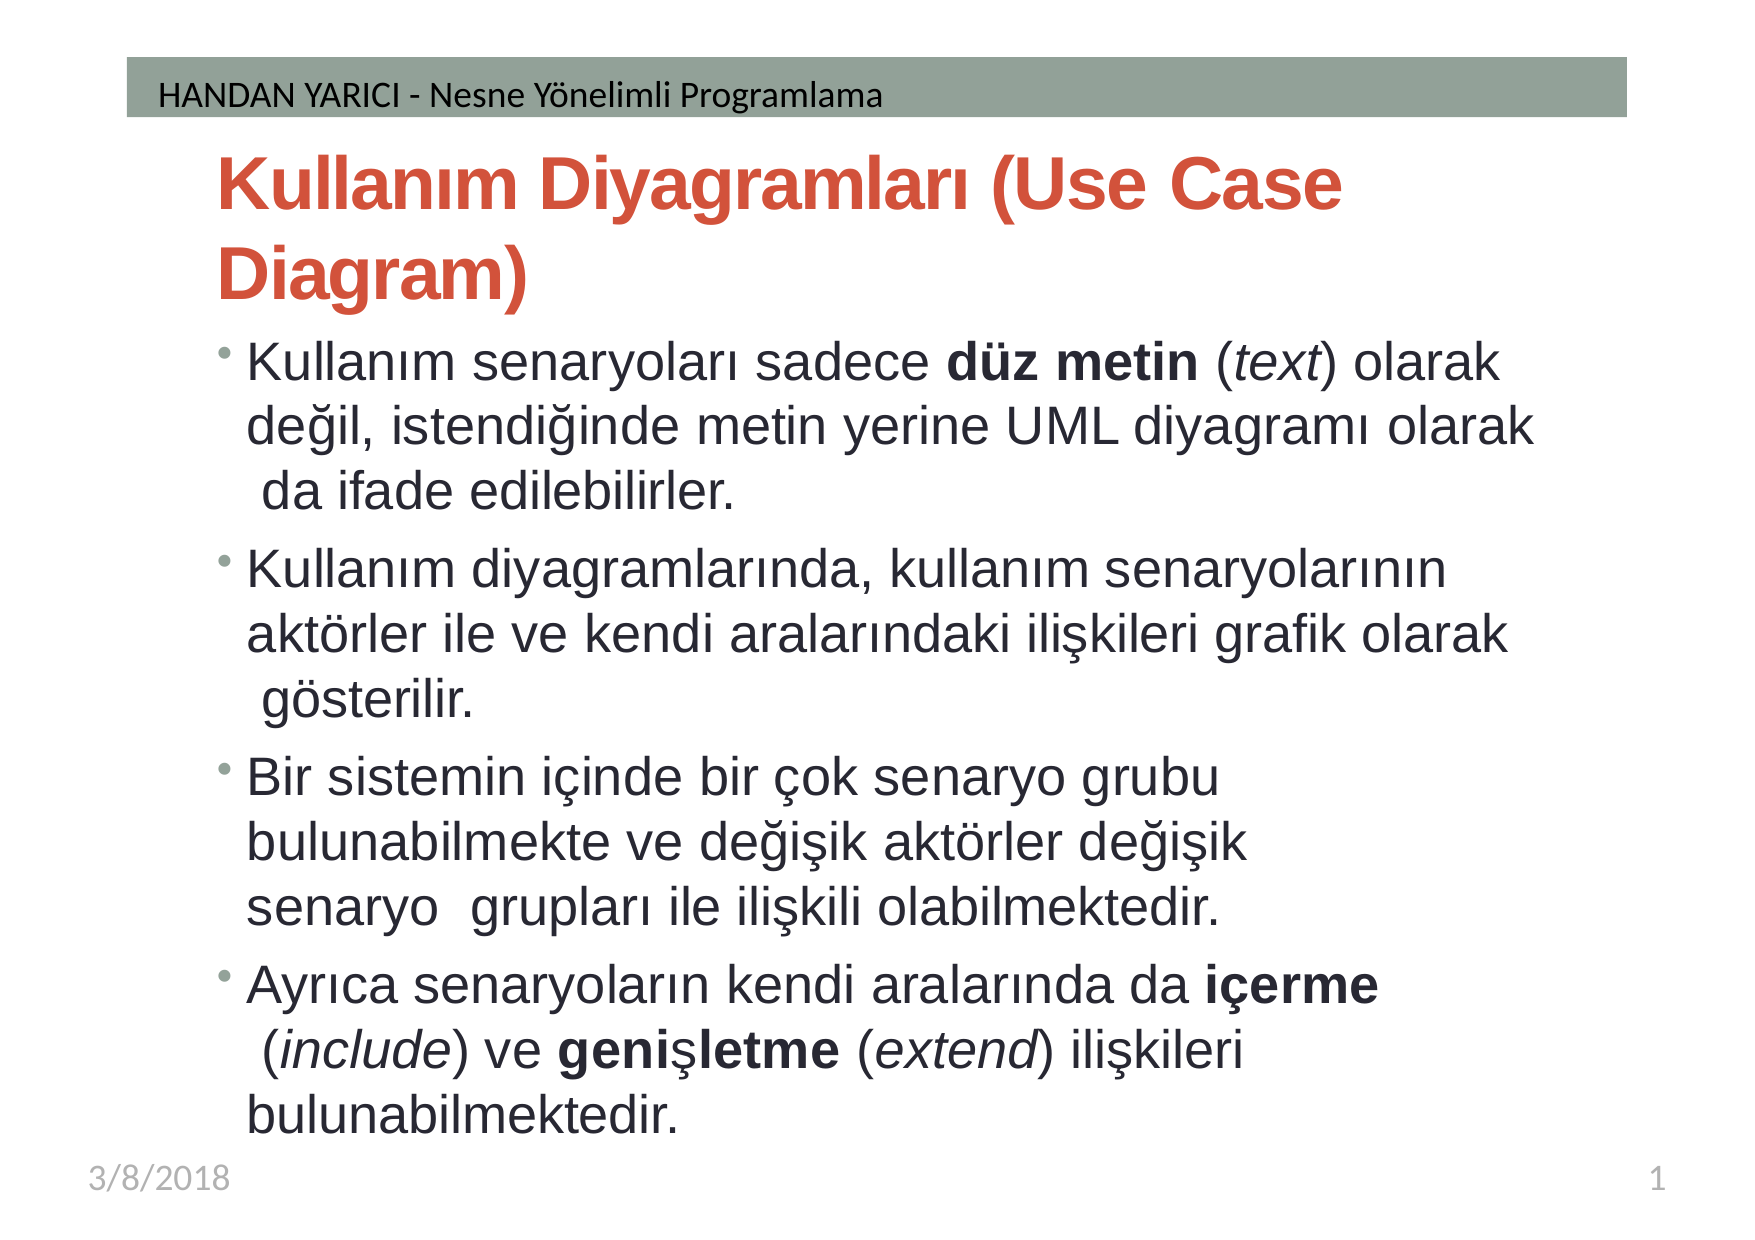

HANDAN YARICI - Nesne Yönelimli Programlama
# Kullanım Diyagramları (Use Case  Diagram)
Kullanım senaryoları sadece düz metin (text) olarak  değil, istendiğinde metin yerine UML diyagramı olarak  da ifade edilebilirler.
Kullanım diyagramlarında, kullanım senaryolarının  aktörler ile ve kendi aralarındaki ilişkileri grafik olarak  gösterilir.
Bir sistemin içinde bir çok senaryo grubu  bulunabilmekte ve değişik aktörler değişik senaryo  grupları ile ilişkili olabilmektedir.
Ayrıca senaryoların kendi aralarında da içerme  (include) ve genişletme (extend) ilişkileri  bulunabilmektedir.
3/8/2018
1